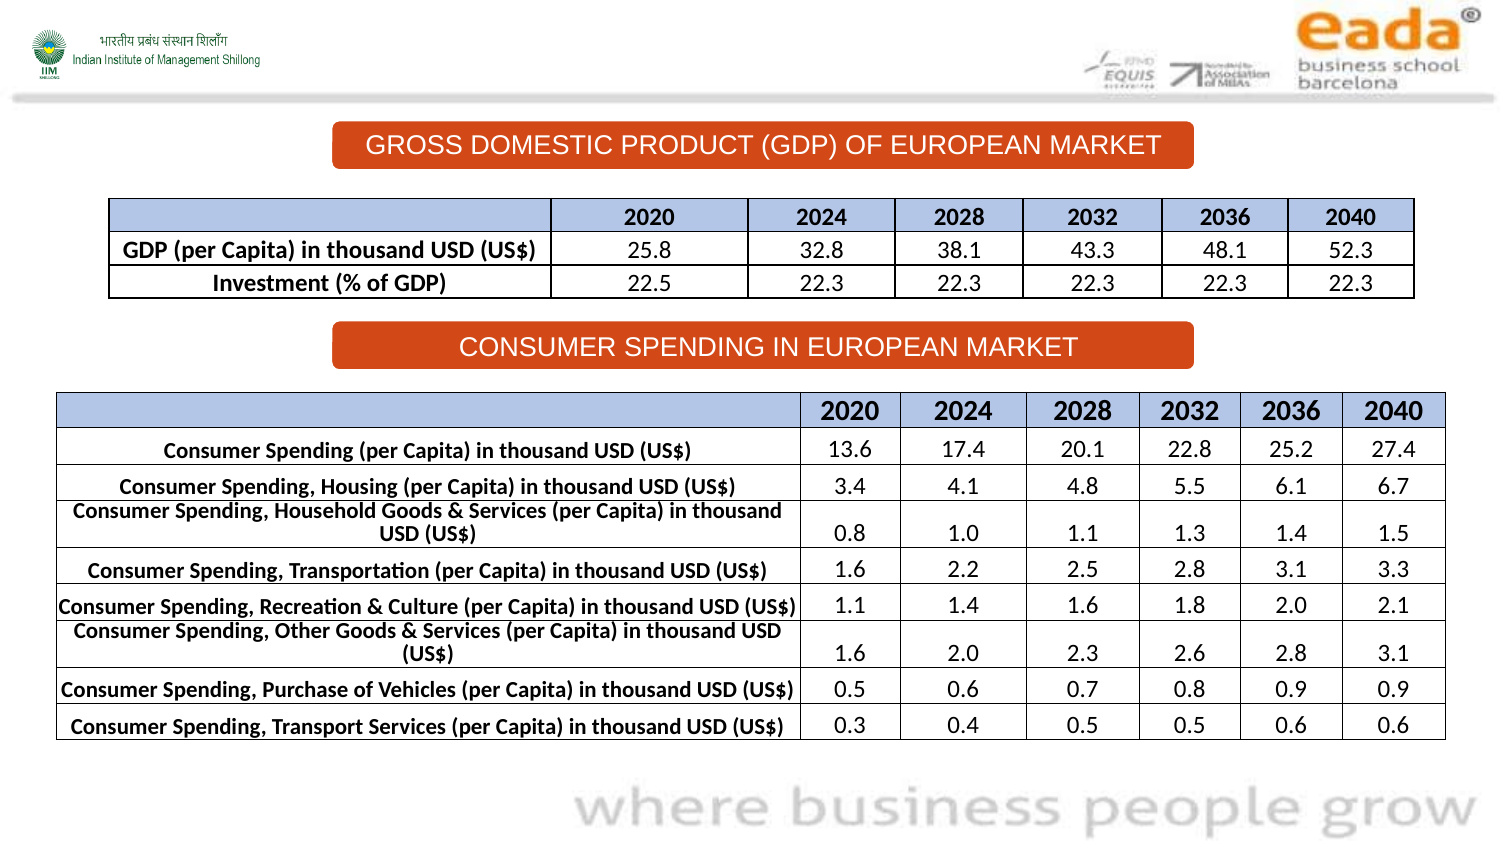

GROSS DOMESTIC PRODUCT (GDP) OF EUROPEAN MARKET
|  | 2020 | 2024 | 2028 | 2032 | 2036 | 2040 |
| --- | --- | --- | --- | --- | --- | --- |
| GDP (per Capita) in thousand USD (US$) | 25.8 | 32.8 | 38.1 | 43.3 | 48.1 | 52.3 |
| Investment (% of GDP) | 22.5 | 22.3 | 22.3 | 22.3 | 22.3 | 22.3 |

CONSUMER SPENDING IN EUROPEAN MARKET
|  | 2020 | 2024 | 2028 | 2032 | 2036 | 2040 |
| --- | --- | --- | --- | --- | --- | --- |
| Consumer Spending (per Capita) in thousand USD (US$) | 13.6 | 17.4 | 20.1 | 22.8 | 25.2 | 27.4 |
| Consumer Spending, Housing (per Capita) in thousand USD (US$) | 3.4 | 4.1 | 4.8 | 5.5 | 6.1 | 6.7 |
| Consumer Spending, Household Goods & Services (per Capita) in thousand USD (US$) | 0.8 | 1.0 | 1.1 | 1.3 | 1.4 | 1.5 |
| Consumer Spending, Transportation (per Capita) in thousand USD (US$) | 1.6 | 2.2 | 2.5 | 2.8 | 3.1 | 3.3 |
| Consumer Spending, Recreation & Culture (per Capita) in thousand USD (US$) | 1.1 | 1.4 | 1.6 | 1.8 | 2.0 | 2.1 |
| Consumer Spending, Other Goods & Services (per Capita) in thousand USD (US$) | 1.6 | 2.0 | 2.3 | 2.6 | 2.8 | 3.1 |
| Consumer Spending, Purchase of Vehicles (per Capita) in thousand USD (US$) | 0.5 | 0.6 | 0.7 | 0.8 | 0.9 | 0.9 |
| Consumer Spending, Transport Services (per Capita) in thousand USD (US$) | 0.3 | 0.4 | 0.5 | 0.5 | 0.6 | 0.6 |